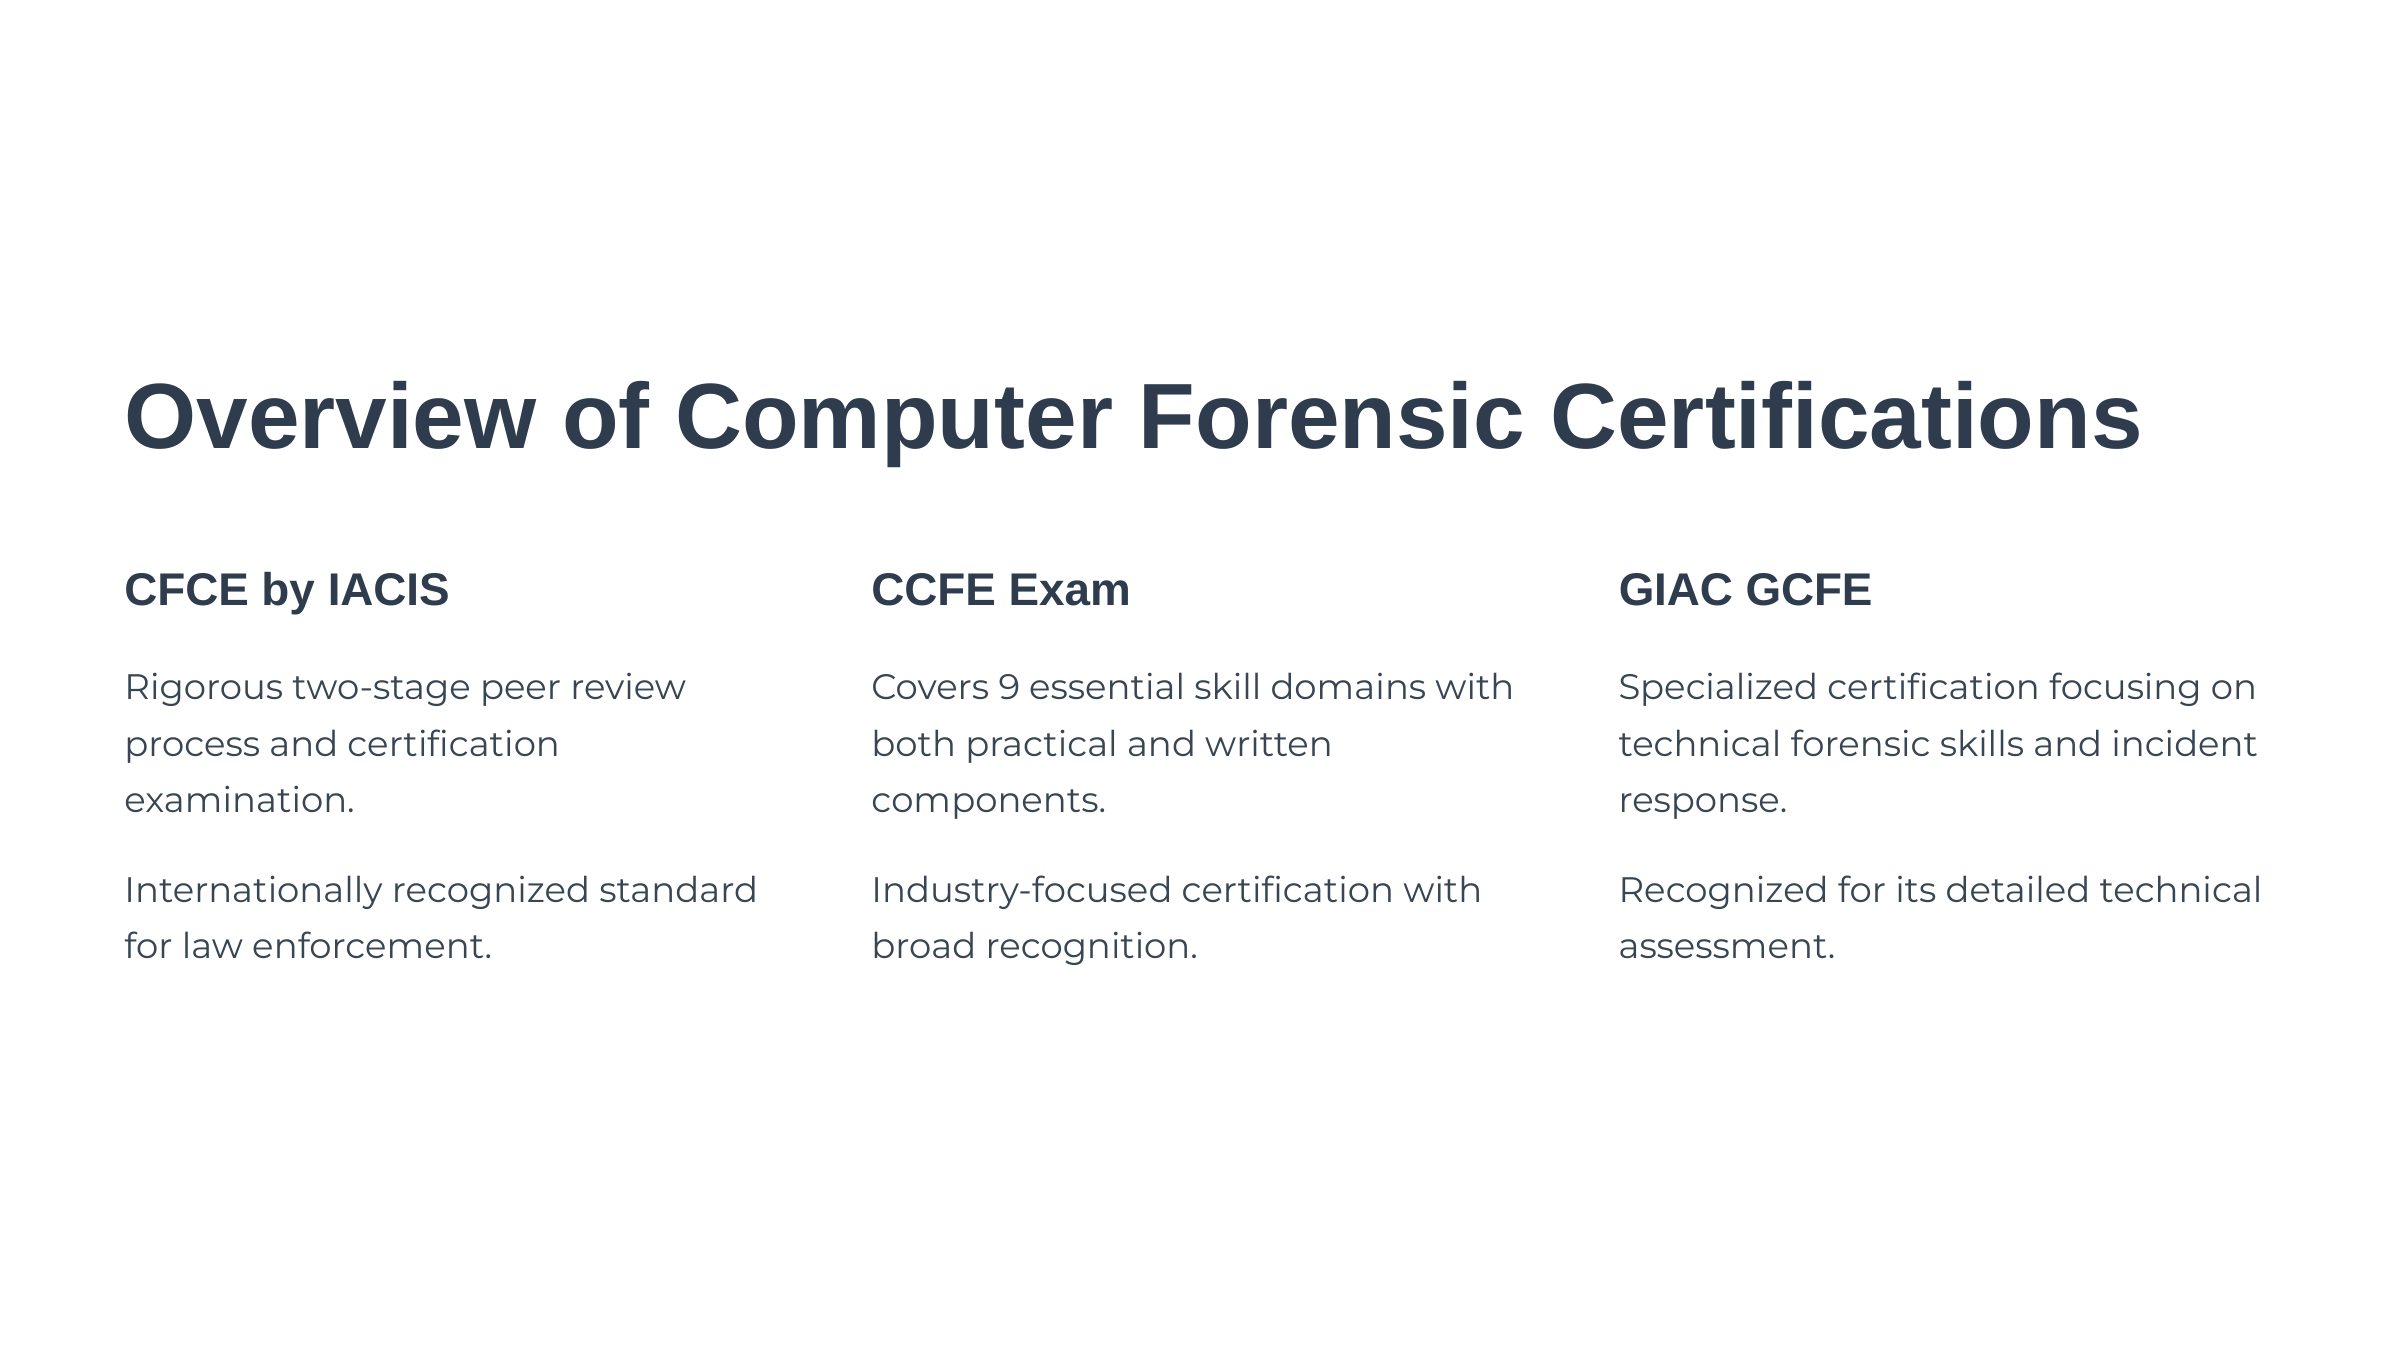

Overview of Computer Forensic Certifications
CFCE by IACIS
CCFE Exam
GIAC GCFE
Rigorous two-stage peer review process and certification examination.
Covers 9 essential skill domains with both practical and written components.
Specialized certification focusing on technical forensic skills and incident response.
Internationally recognized standard for law enforcement.
Industry-focused certification with broad recognition.
Recognized for its detailed technical assessment.